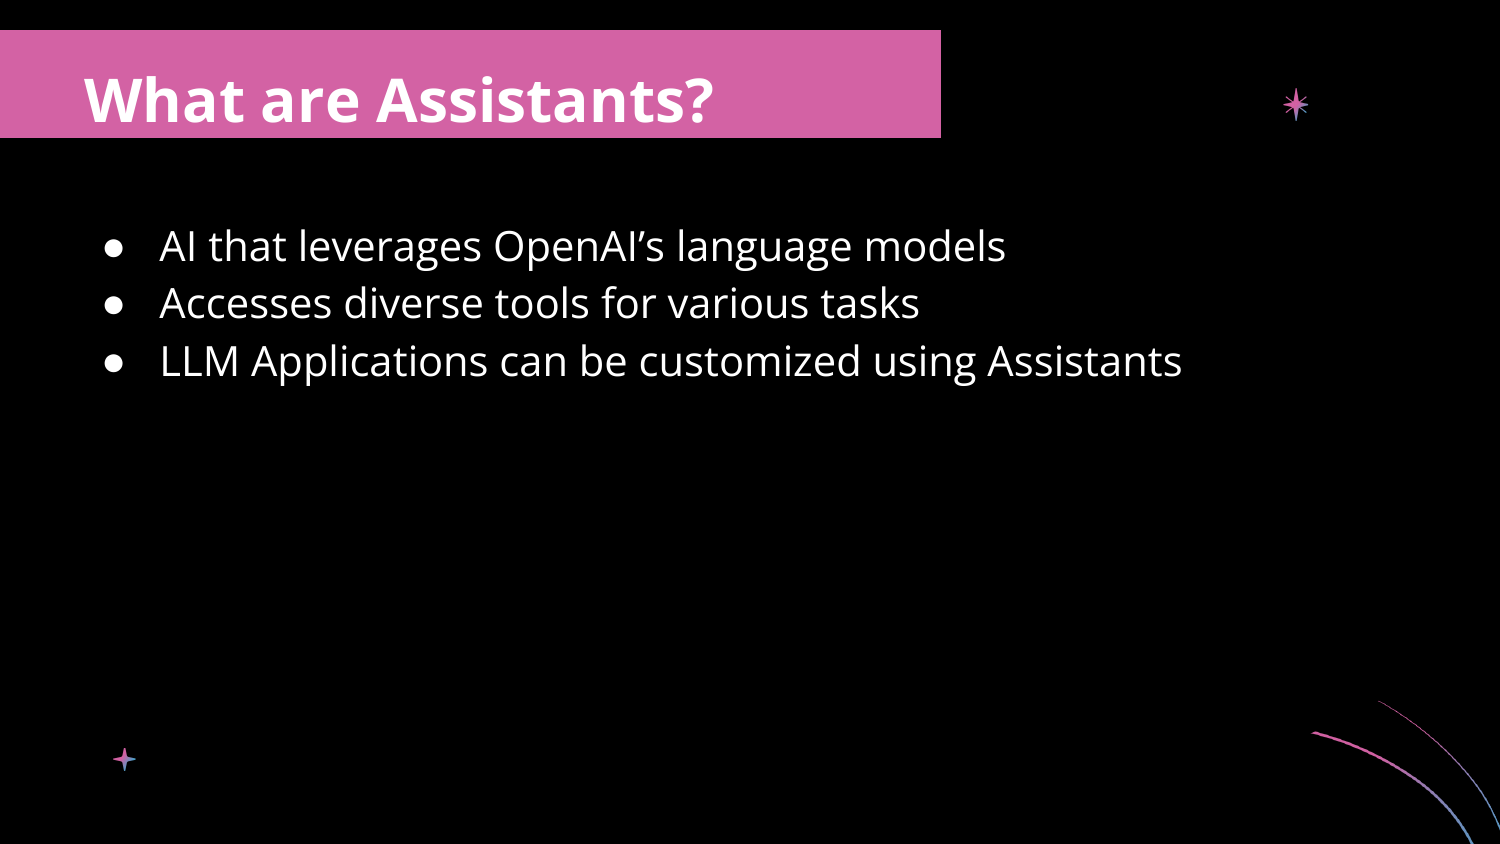

What are Assistants?

AI that leverages OpenAI’s language models
Accesses diverse tools for various tasks
LLM Applications can be customized using Assistants